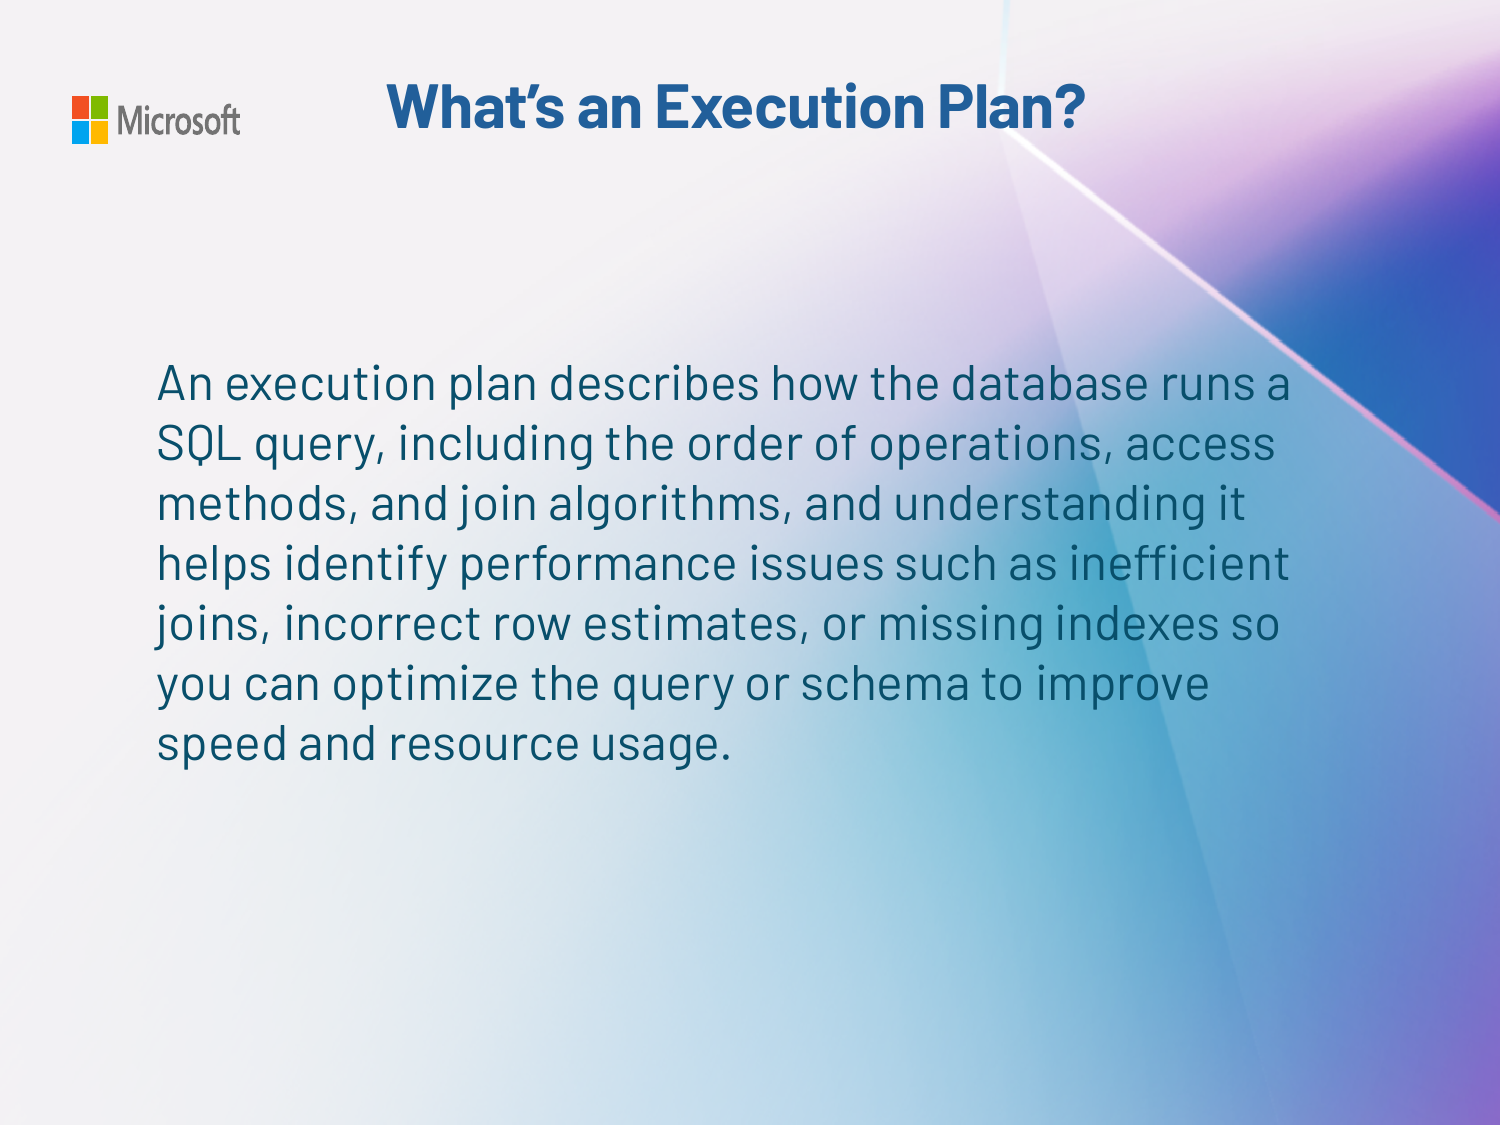

# What’s an Execution Plan?
An execution plan describes how the database runs a SQL query, including the order of operations, access methods, and join algorithms, and understanding it helps identify performance issues such as inefficient joins, incorrect row estimates, or missing indexes so you can optimize the query or schema to improve speed and resource usage.